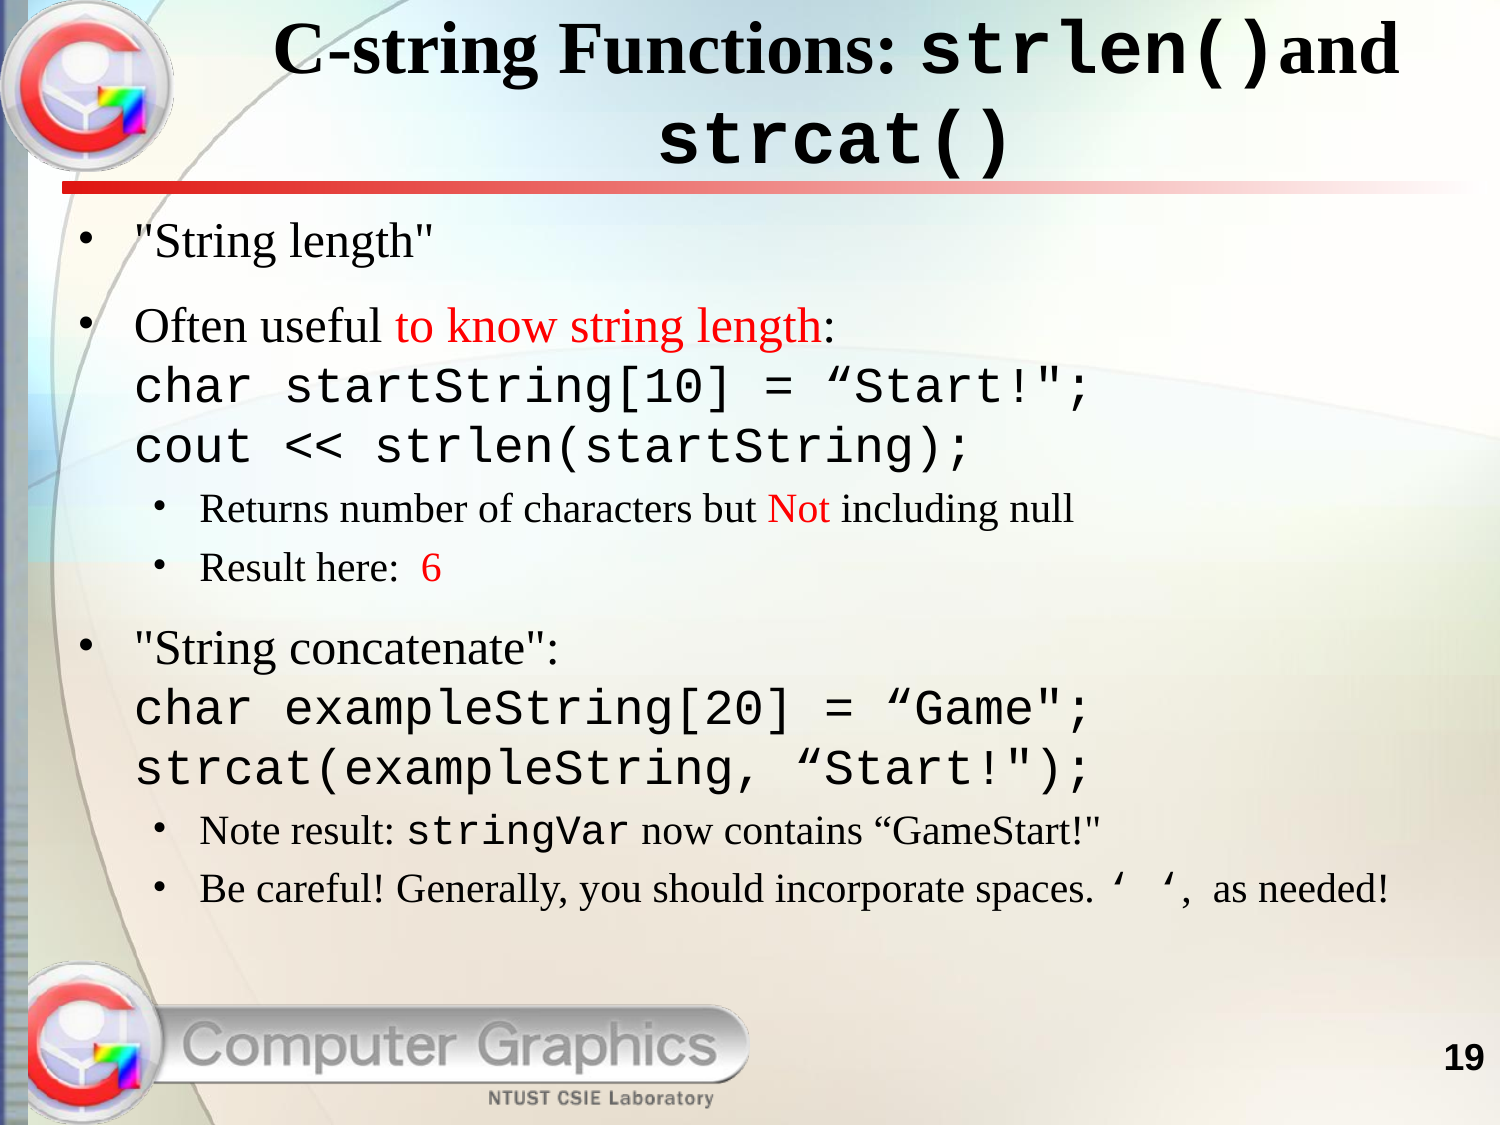

# C-string Functions: strlen()and strcat()
"String length"
Often useful to know string length:
char startString[10] = “Start!";
cout << strlen(startString);
Returns number of characters but Not including null
Result here:  6
"String concatenate":
char exampleString[20] = “Game";
strcat(exampleString, “Start!");
Note result: stringVar now contains “GameStart!"
Be careful! Generally, you should incorporate spaces. ‘ ‘,  as needed!
19